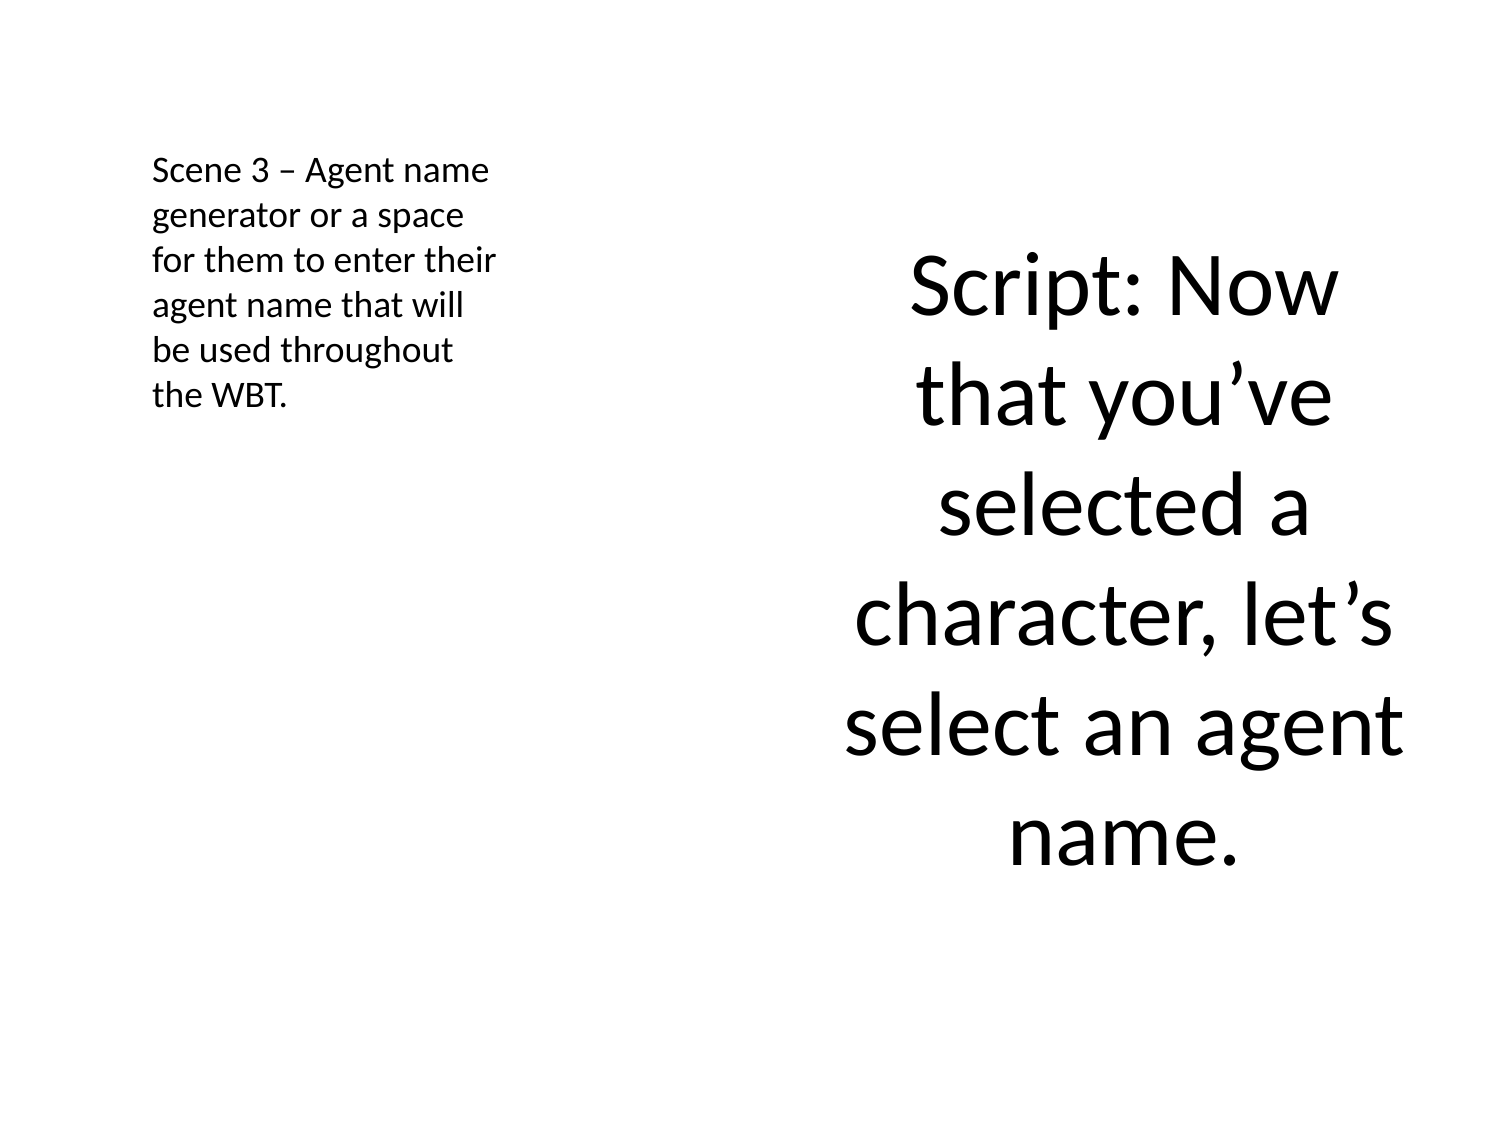

# Script: Now that you’ve selected a character, let’s select an agent name.
Scene 3 – Agent name generator or a space for them to enter their agent name that will be used throughout the WBT.